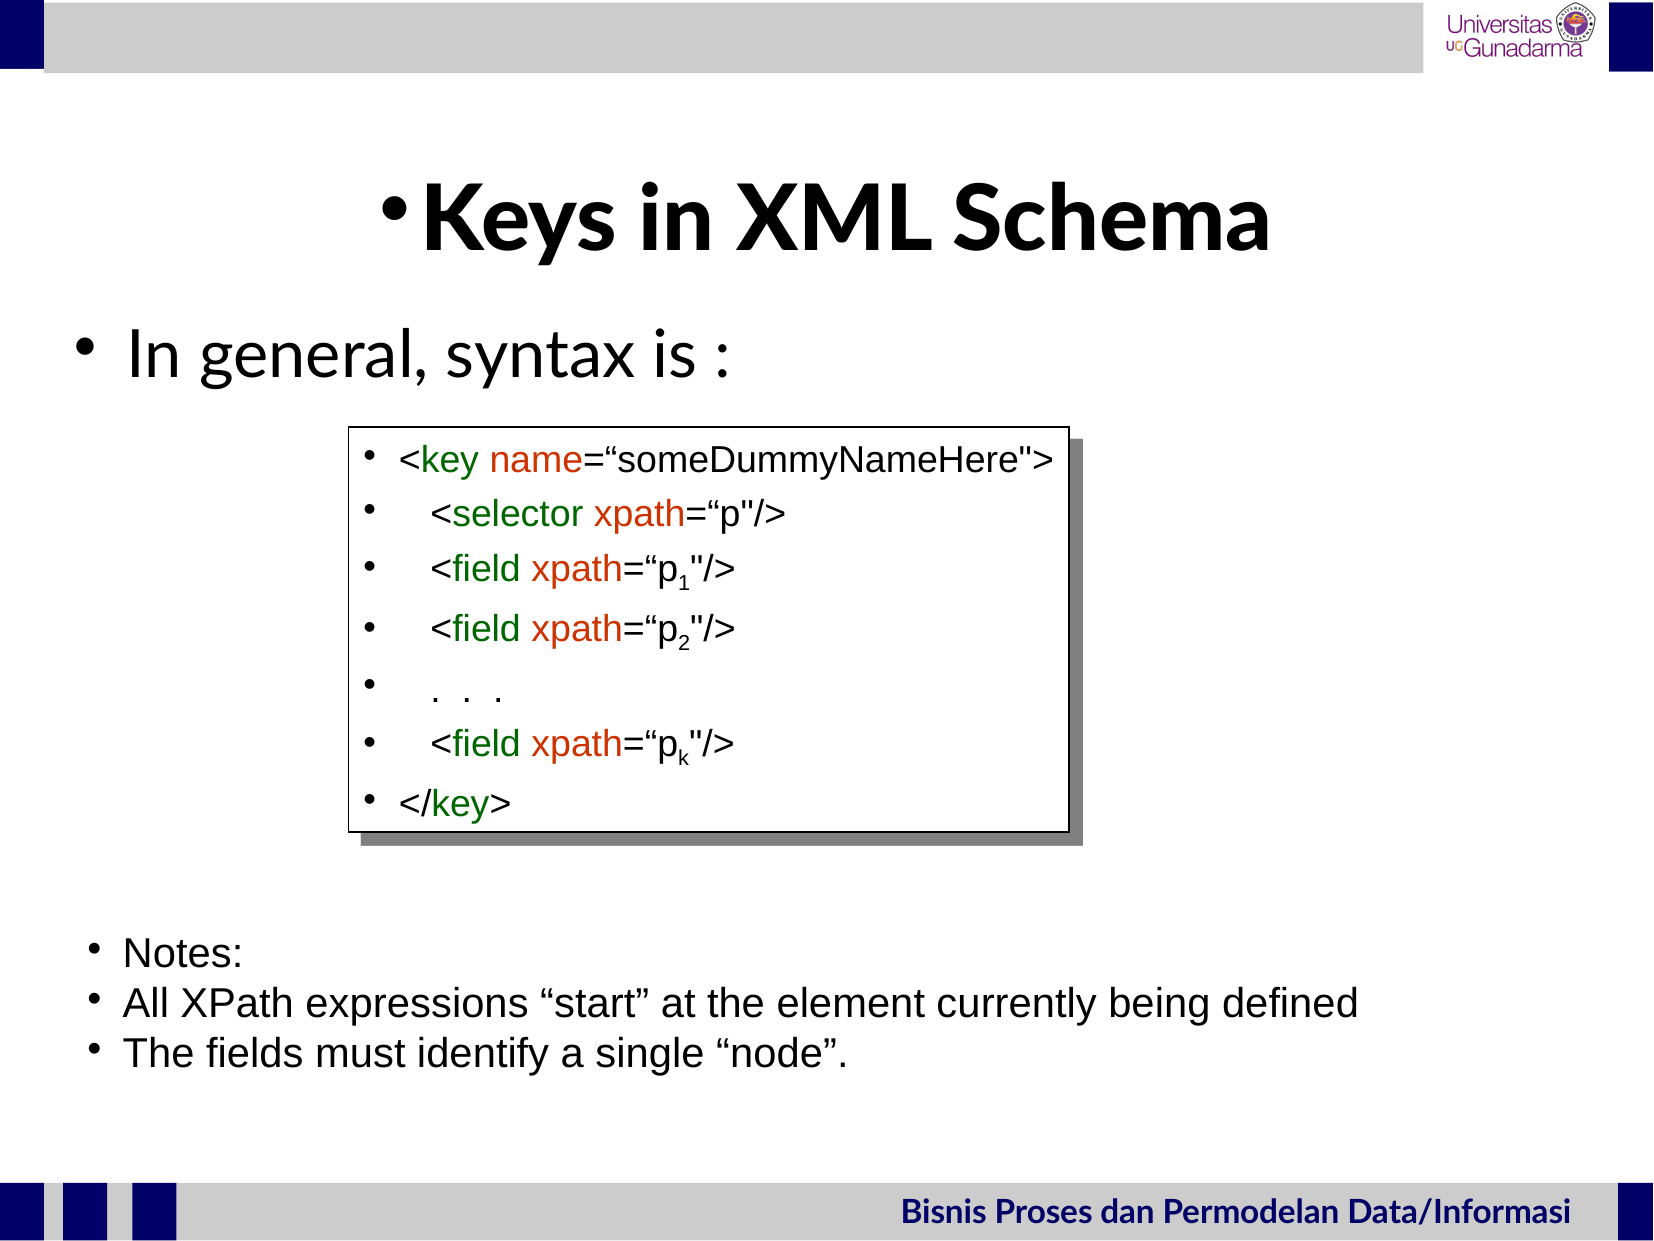

Keys in XML Schema
In general, syntax is :
<key name=“someDummyNameHere">
   <selector xpath=“p"/>
   <field xpath=“p1"/>
   <field xpath=“p2"/>
   .  .  .
   <field xpath=“pk"/>
</key>
Notes:
All XPath expressions “start” at the element currently being defined
The fields must identify a single “node”.